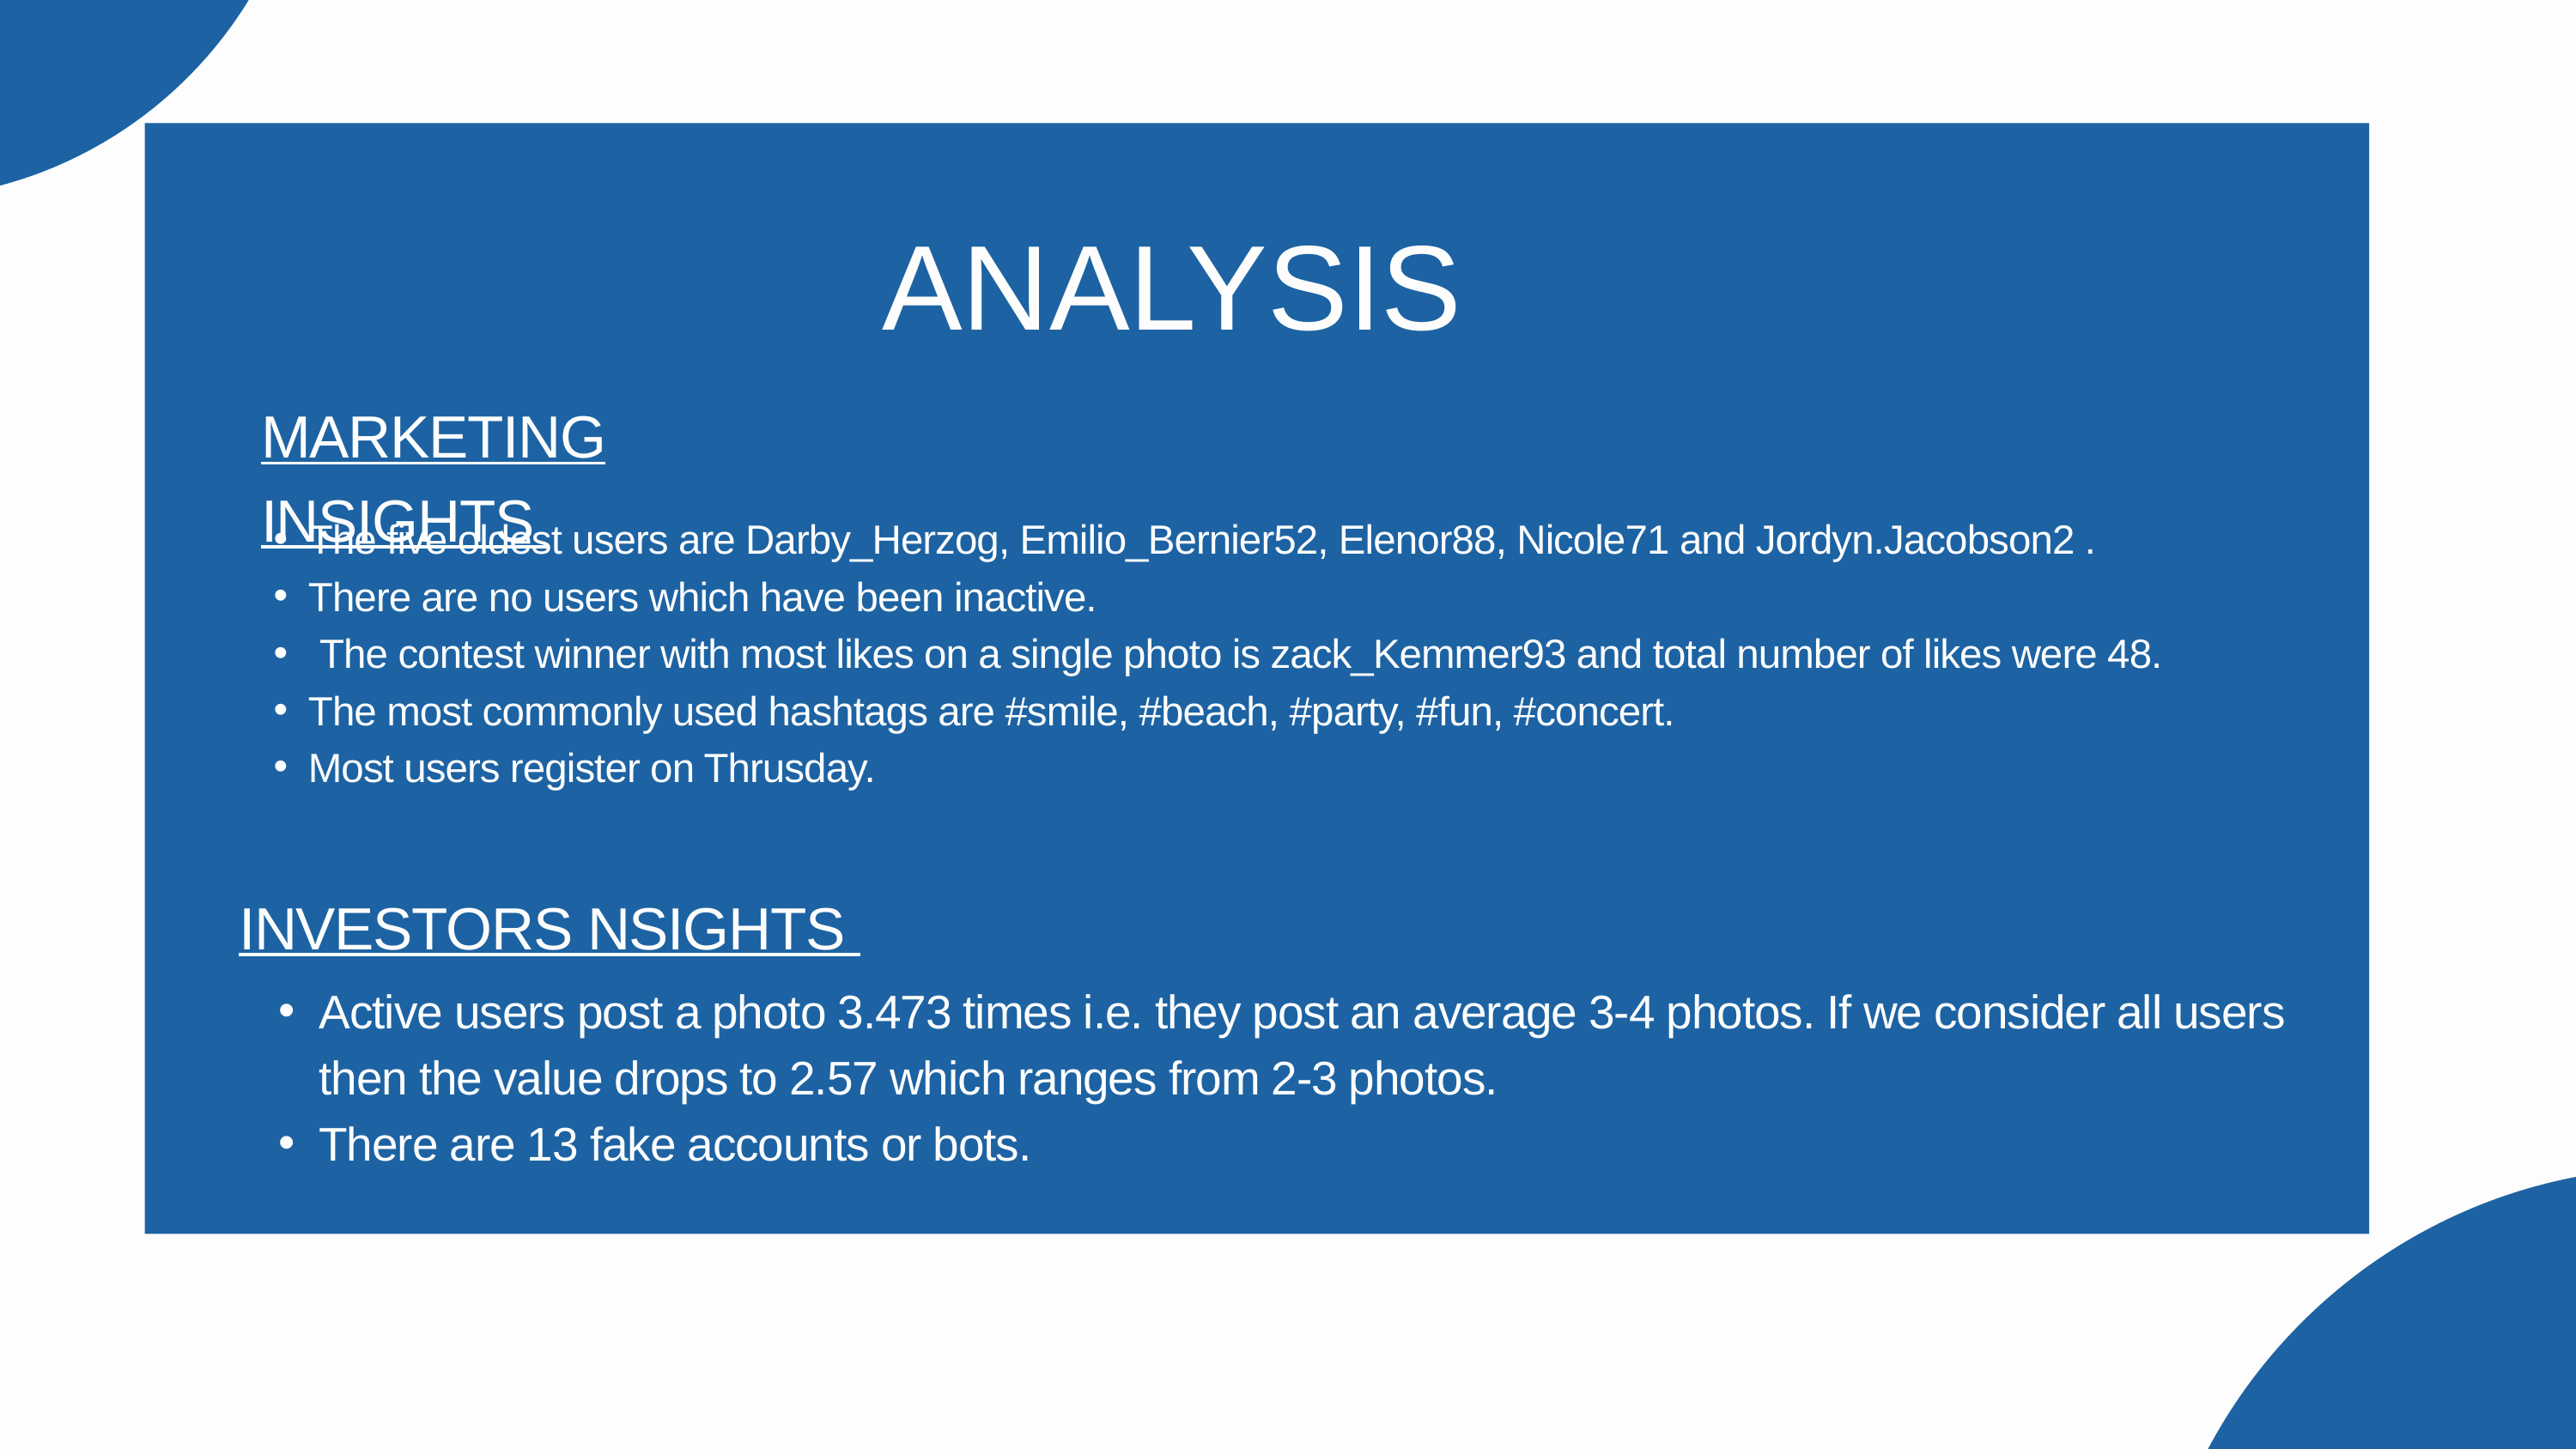

ANALYSIS
MARKETING INSIGHTS
The five oldest users are Darby_Herzog, Emilio_Bernier52, Elenor88, Nicole71 and Jordyn.Jacobson2 .
There are no users which have been inactive.
 The contest winner with most likes on a single photo is zack_Kemmer93 and total number of likes were 48.
The most commonly used hashtags are #smile, #beach, #party, #fun, #concert.
Most users register on Thrusday.
INVESTORS NSIGHTS
Active users post a photo 3.473 times i.e. they post an average 3-4 photos. If we consider all users then the value drops to 2.57 which ranges from 2-3 photos.
There are 13 fake accounts or bots.